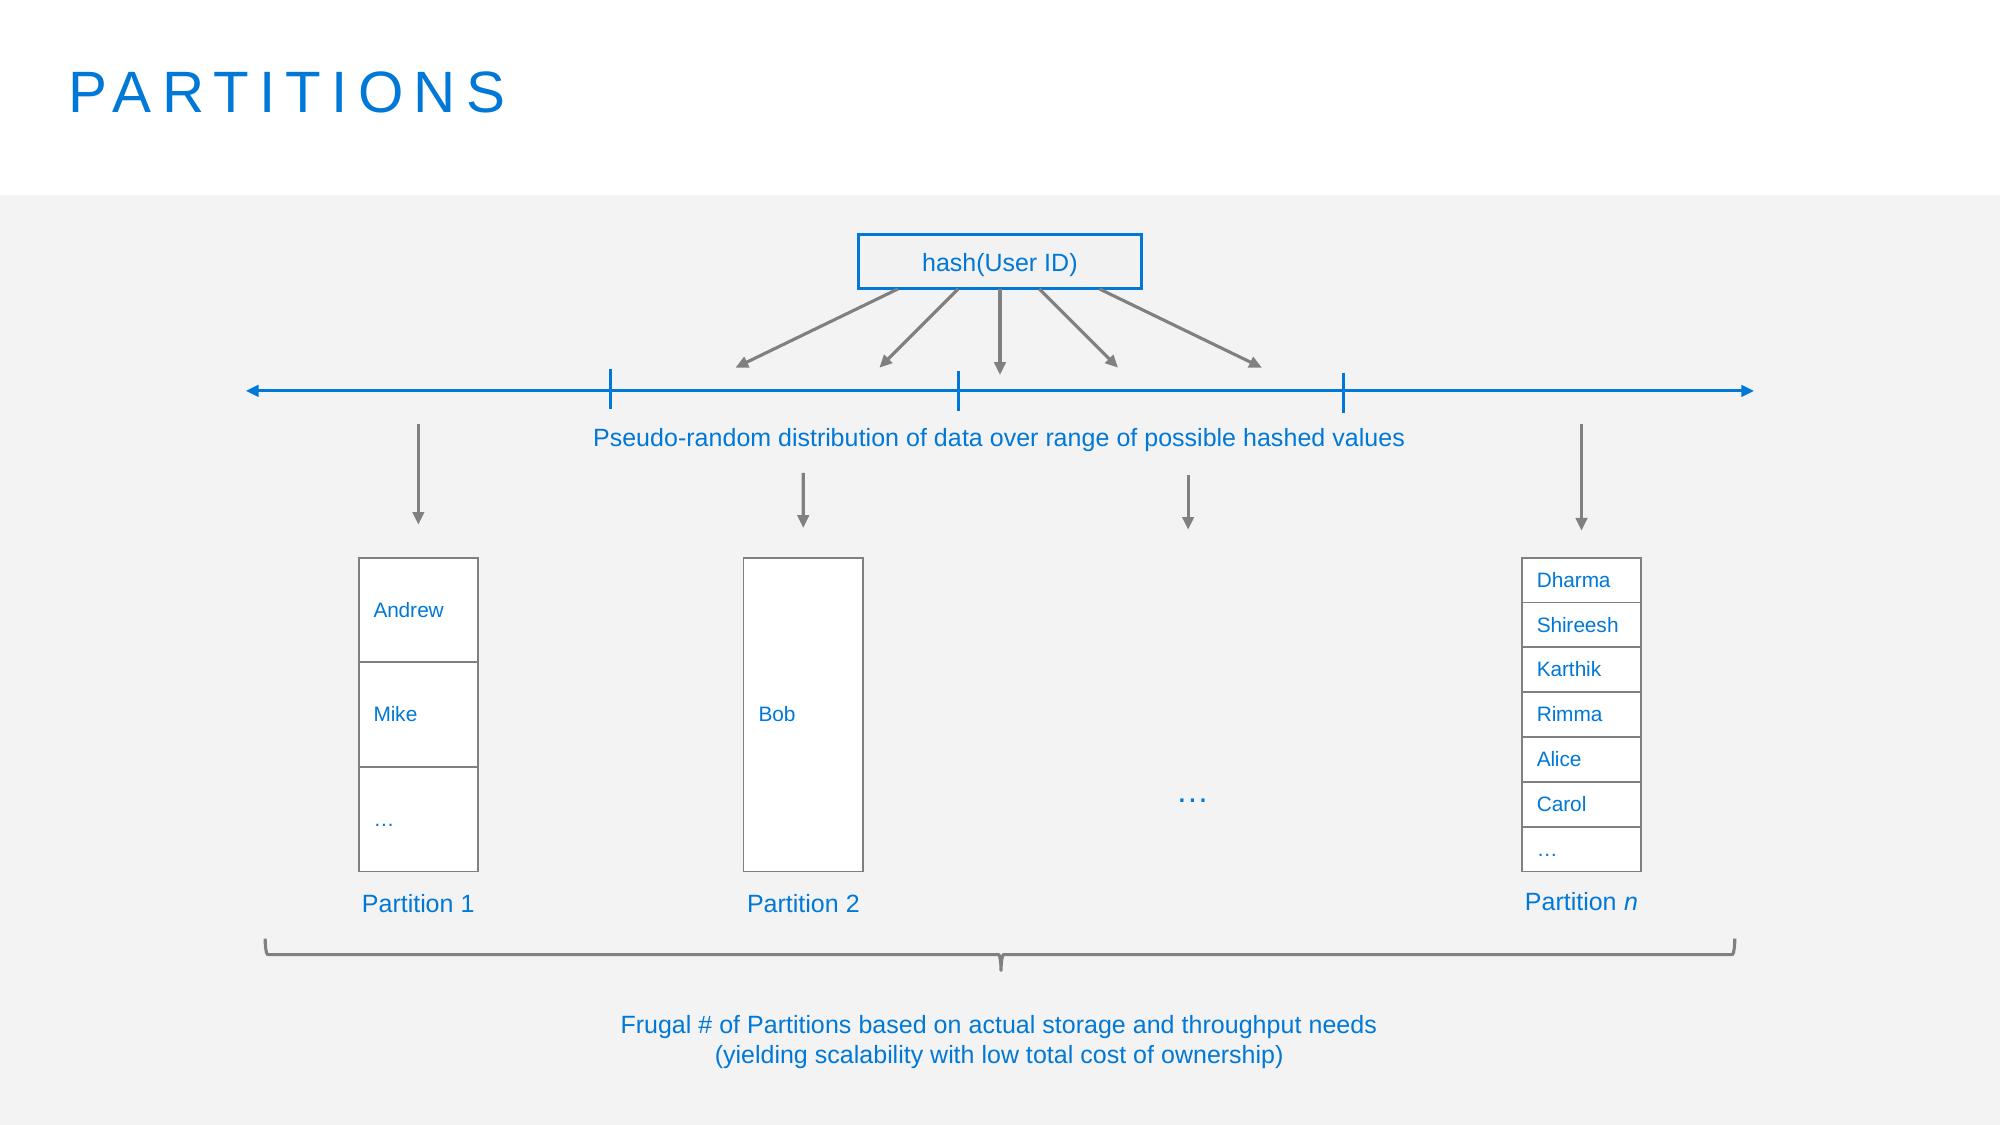

# Partitions

hash(User ID)
Pseudo-random distribution of data over range of possible hashed values
| Andrew |
| --- |
| Mike |
| … |
| Bob |
| --- |
| Dharma |
| --- |
| Shireesh |
| Karthik |
| Rimma |
| Alice |
| Carol |
| … |
…
Partition n
Partition 1
Partition 2
Frugal # of Partitions based on actual storage and throughput needs
(yielding scalability with low total cost of ownership)